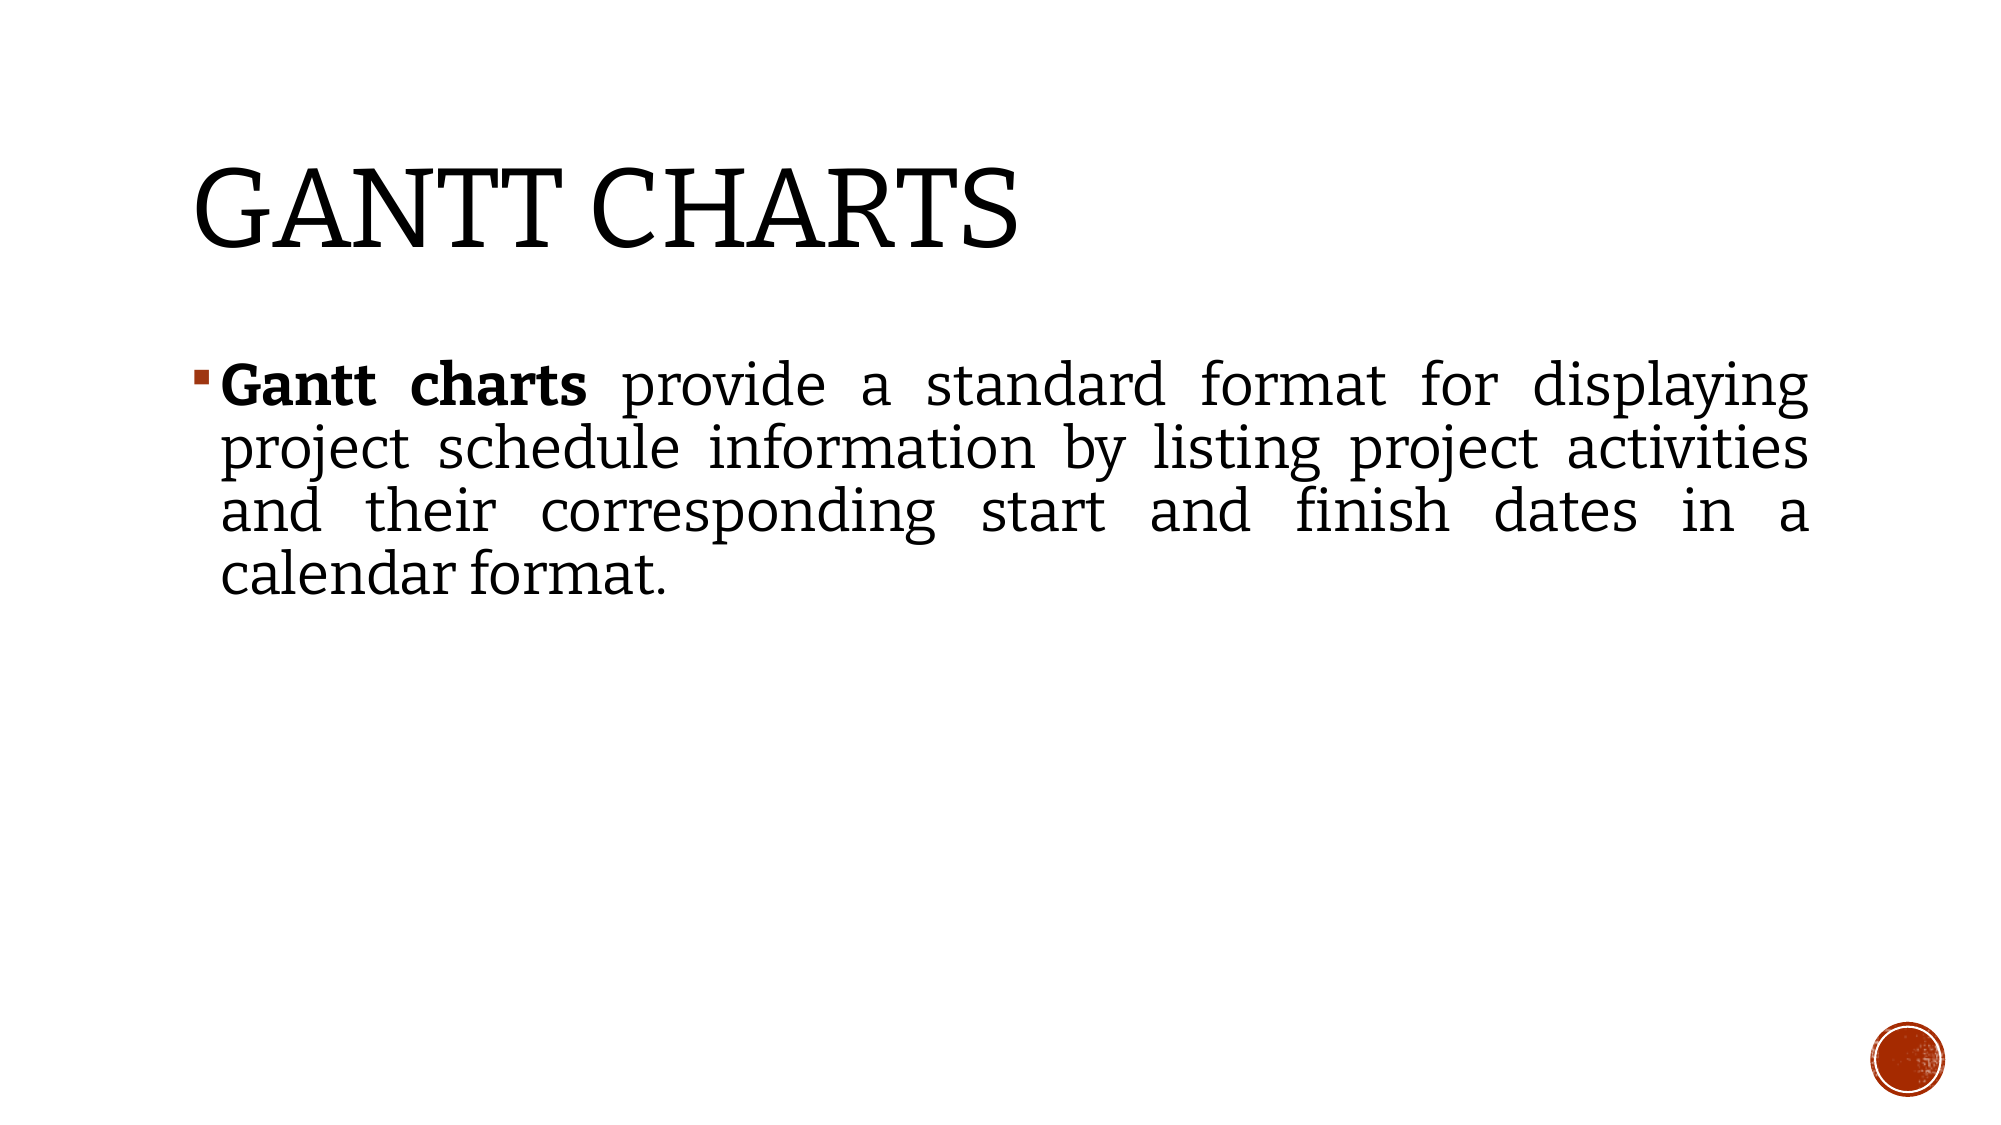

# Gantt charts
Gantt charts provide a standard format for displaying project schedule information by listing project activities and their corresponding start and finish dates in a calendar format.